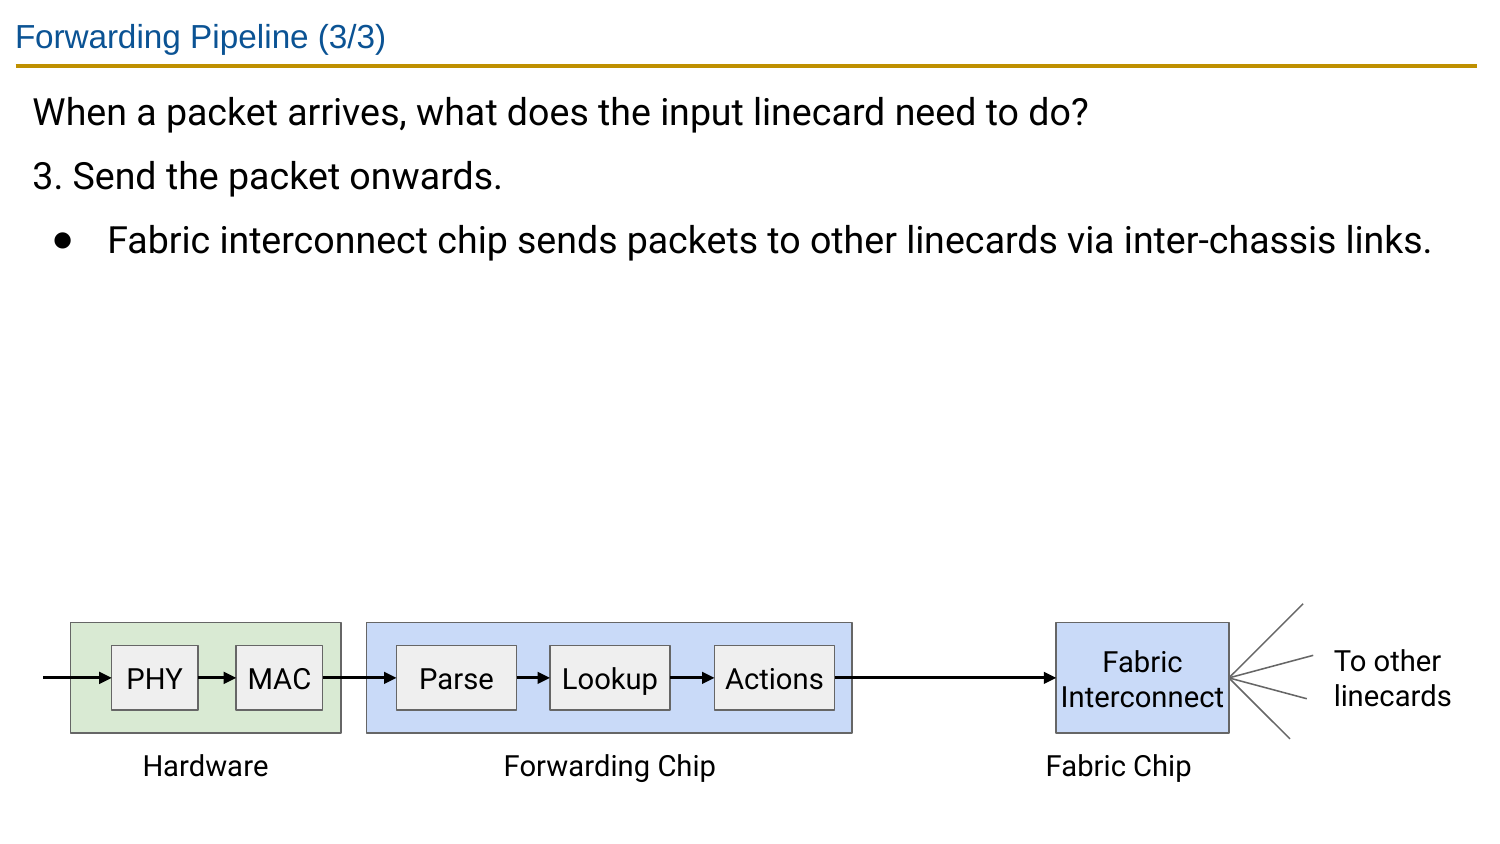

# Forwarding Pipeline (3/3)
When a packet arrives, what does the input linecard need to do?
3. Send the packet onwards.
Fabric interconnect chip sends packets to other linecards via inter-chassis links.

Fabric Interconnect
To other linecards
PHY
MAC
Parse
Lookup
Actions
Hardware
Forwarding Chip
Fabric Chip